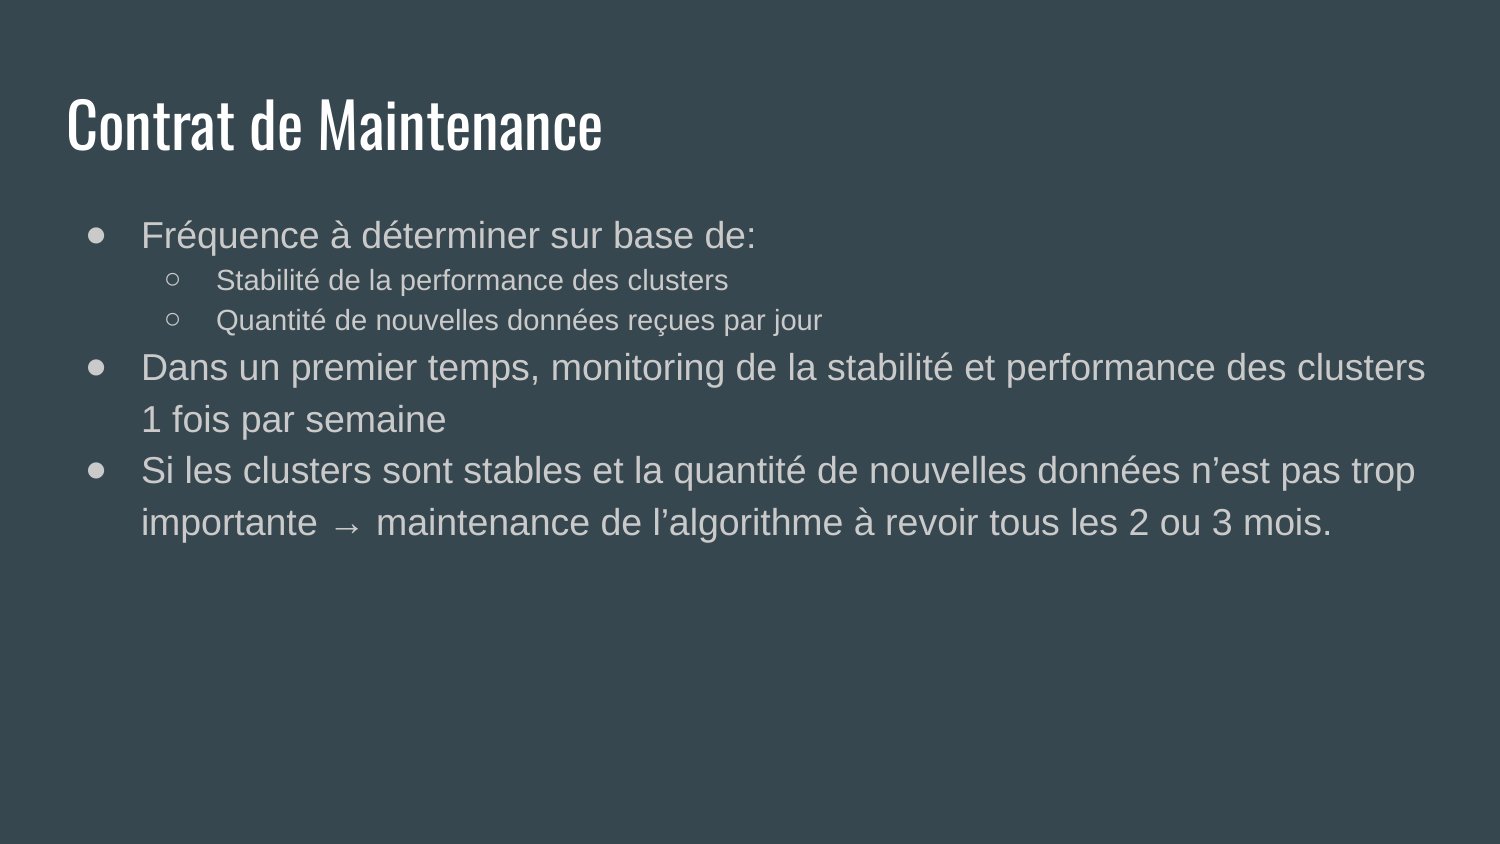

# Contrat de Maintenance
Fréquence à déterminer sur base de:
Stabilité de la performance des clusters
Quantité de nouvelles données reçues par jour
Dans un premier temps, monitoring de la stabilité et performance des clusters 1 fois par semaine
Si les clusters sont stables et la quantité de nouvelles données n’est pas trop importante → maintenance de l’algorithme à revoir tous les 2 ou 3 mois.